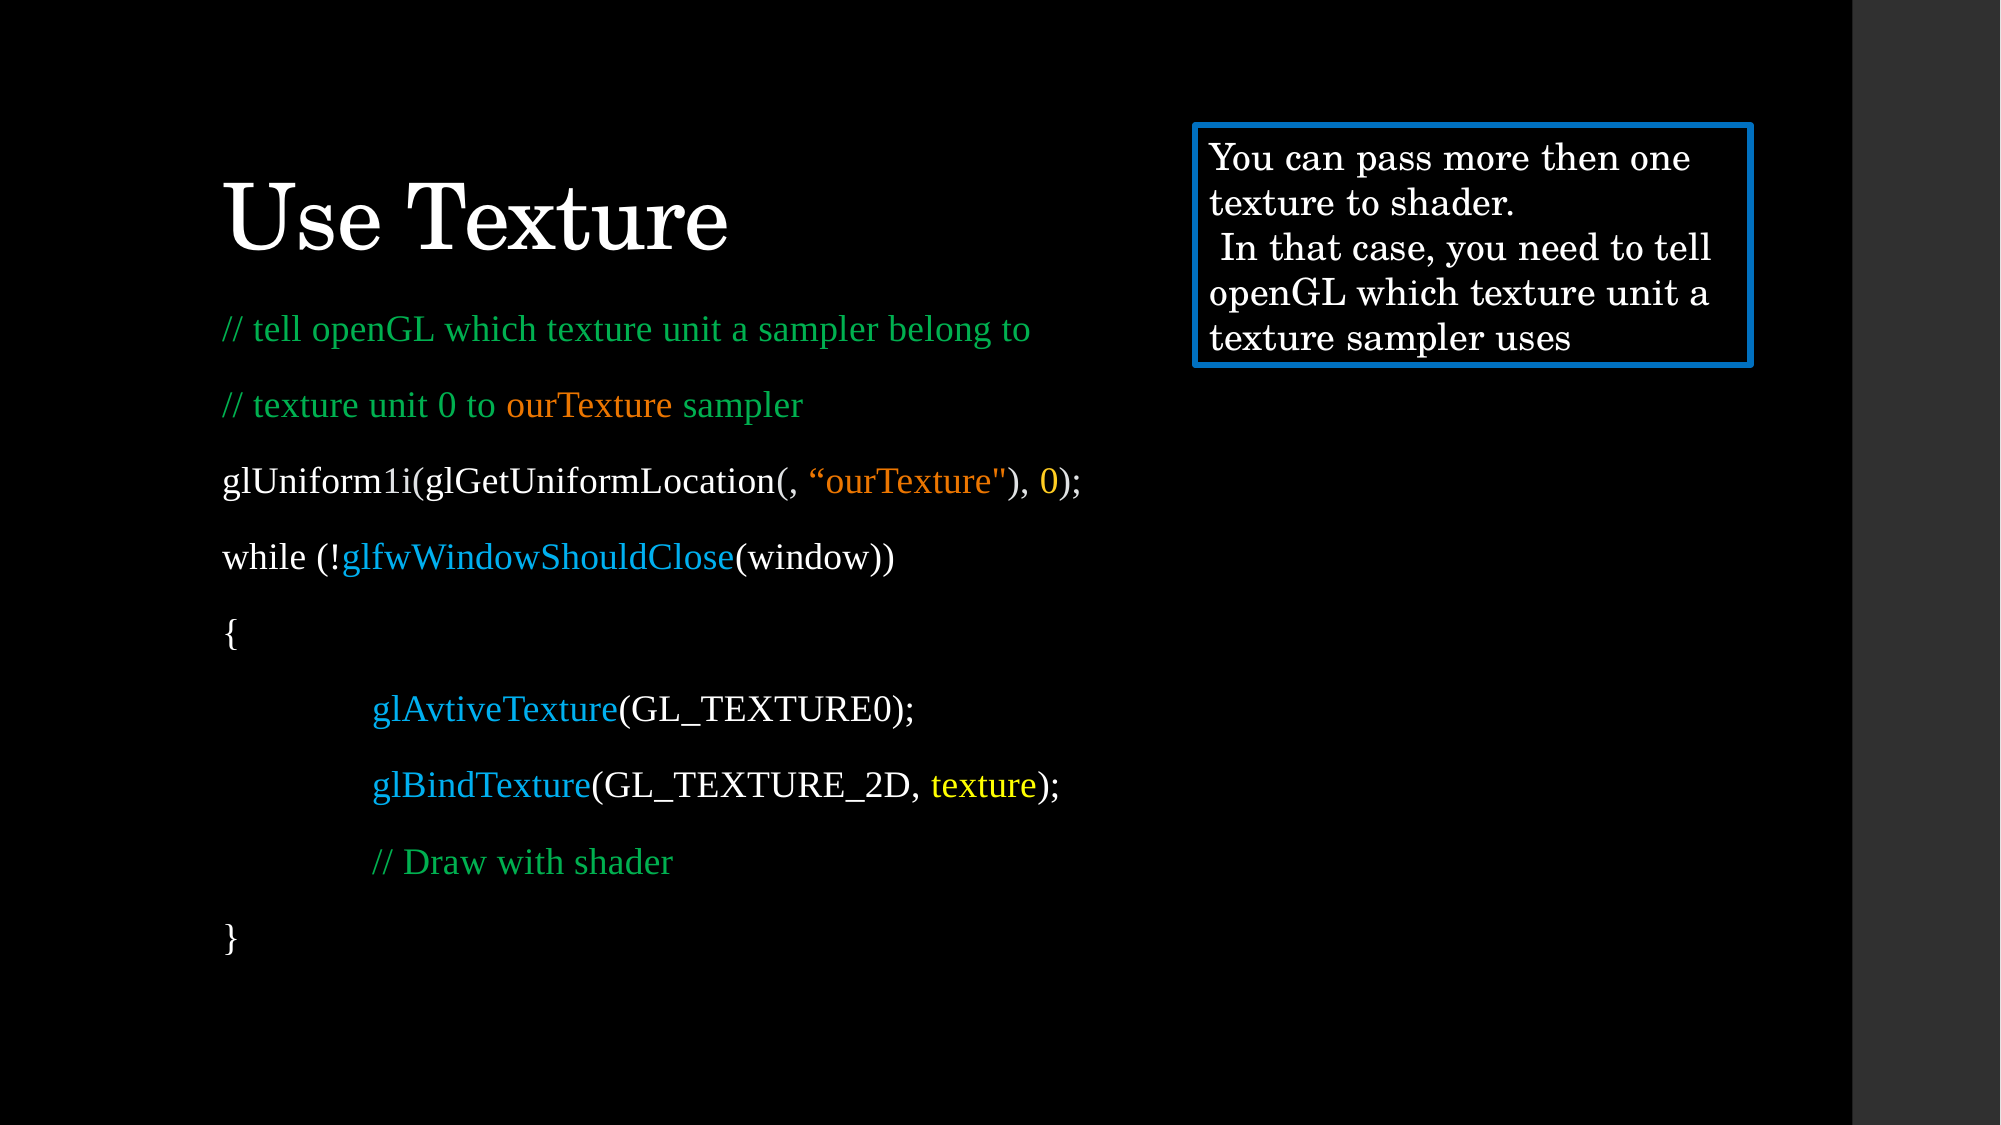

# Use Texture
You can pass more then one texture to shader.
 In that case, you need to tell openGL which texture unit a texture sampler uses
// tell openGL which texture unit a sampler belong to
// texture unit 0 to ourTexture sampler
glUniform1i(glGetUniformLocation(, “ourTexture"), 0);
while (!glfwWindowShouldClose(window))
{
	glAvtiveTexture(GL_TEXTURE0);
	glBindTexture(GL_TEXTURE_2D, texture);
	// Draw with shader
}